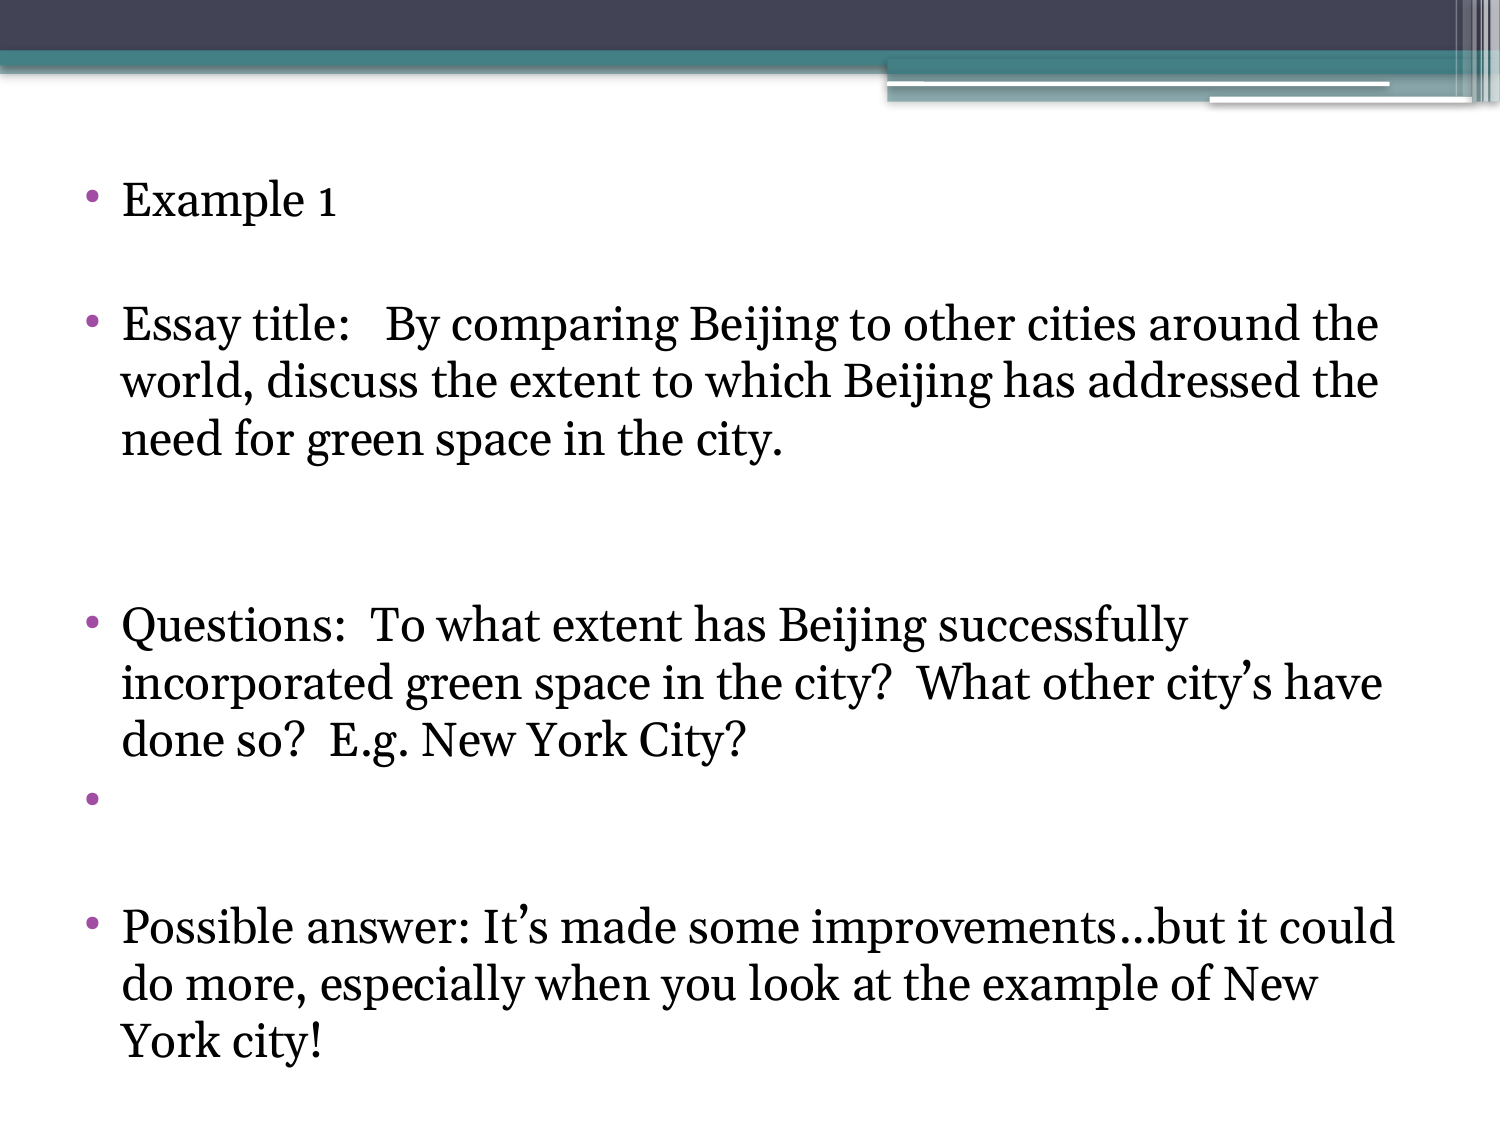

Example 1

Essay title:   By comparing Beijing to other cities around the world, discuss the extent to which Beijing has addressed the need for green space in the city.

Questions:  To what extent has Beijing successfully incorporated green space in the city?  What other city’s have done so?  E.g. New York City?

Possible answer: It’s made some improvements…but it could do more, especially when you look at the example of New York city!

#